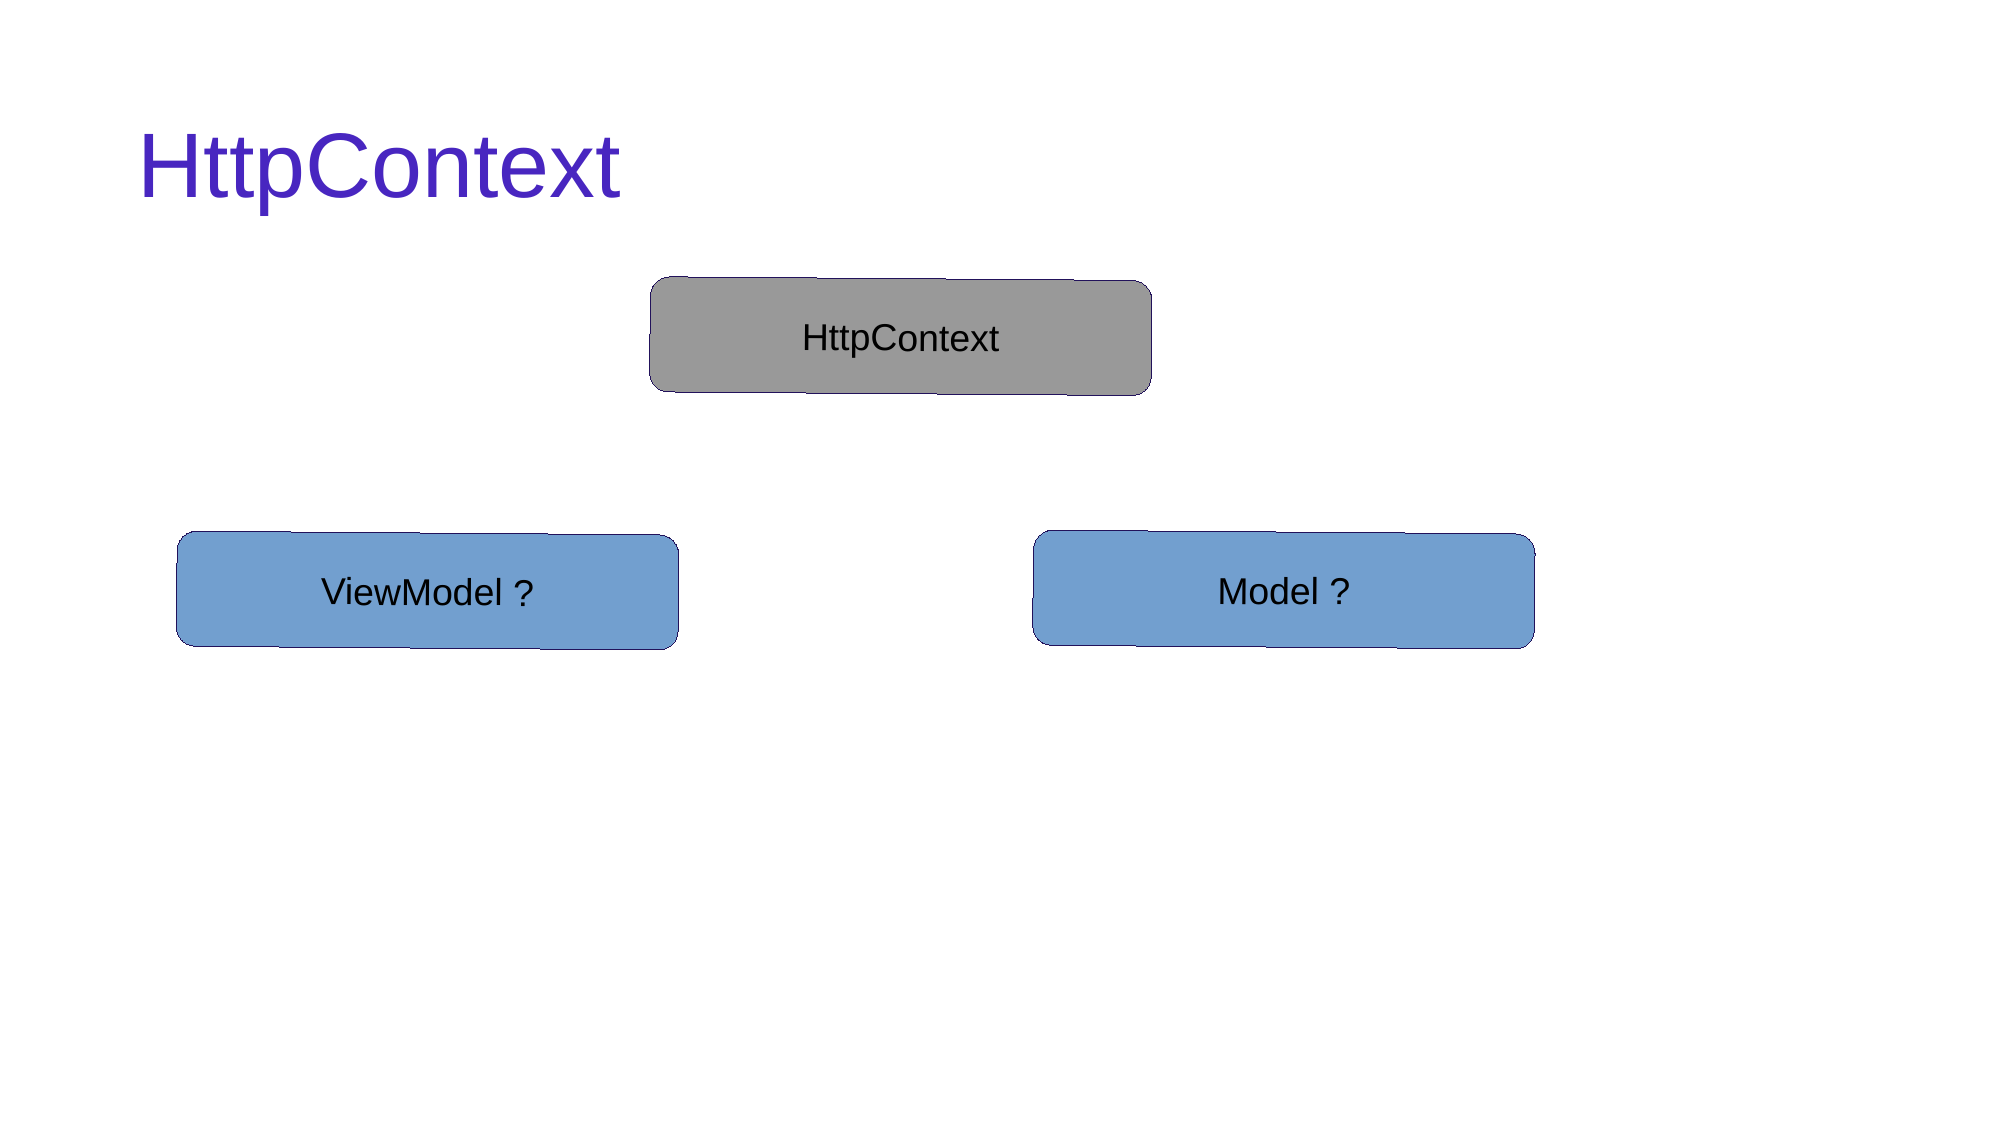

# HttpContext
HttpContext
Model ?
ViewModel ?